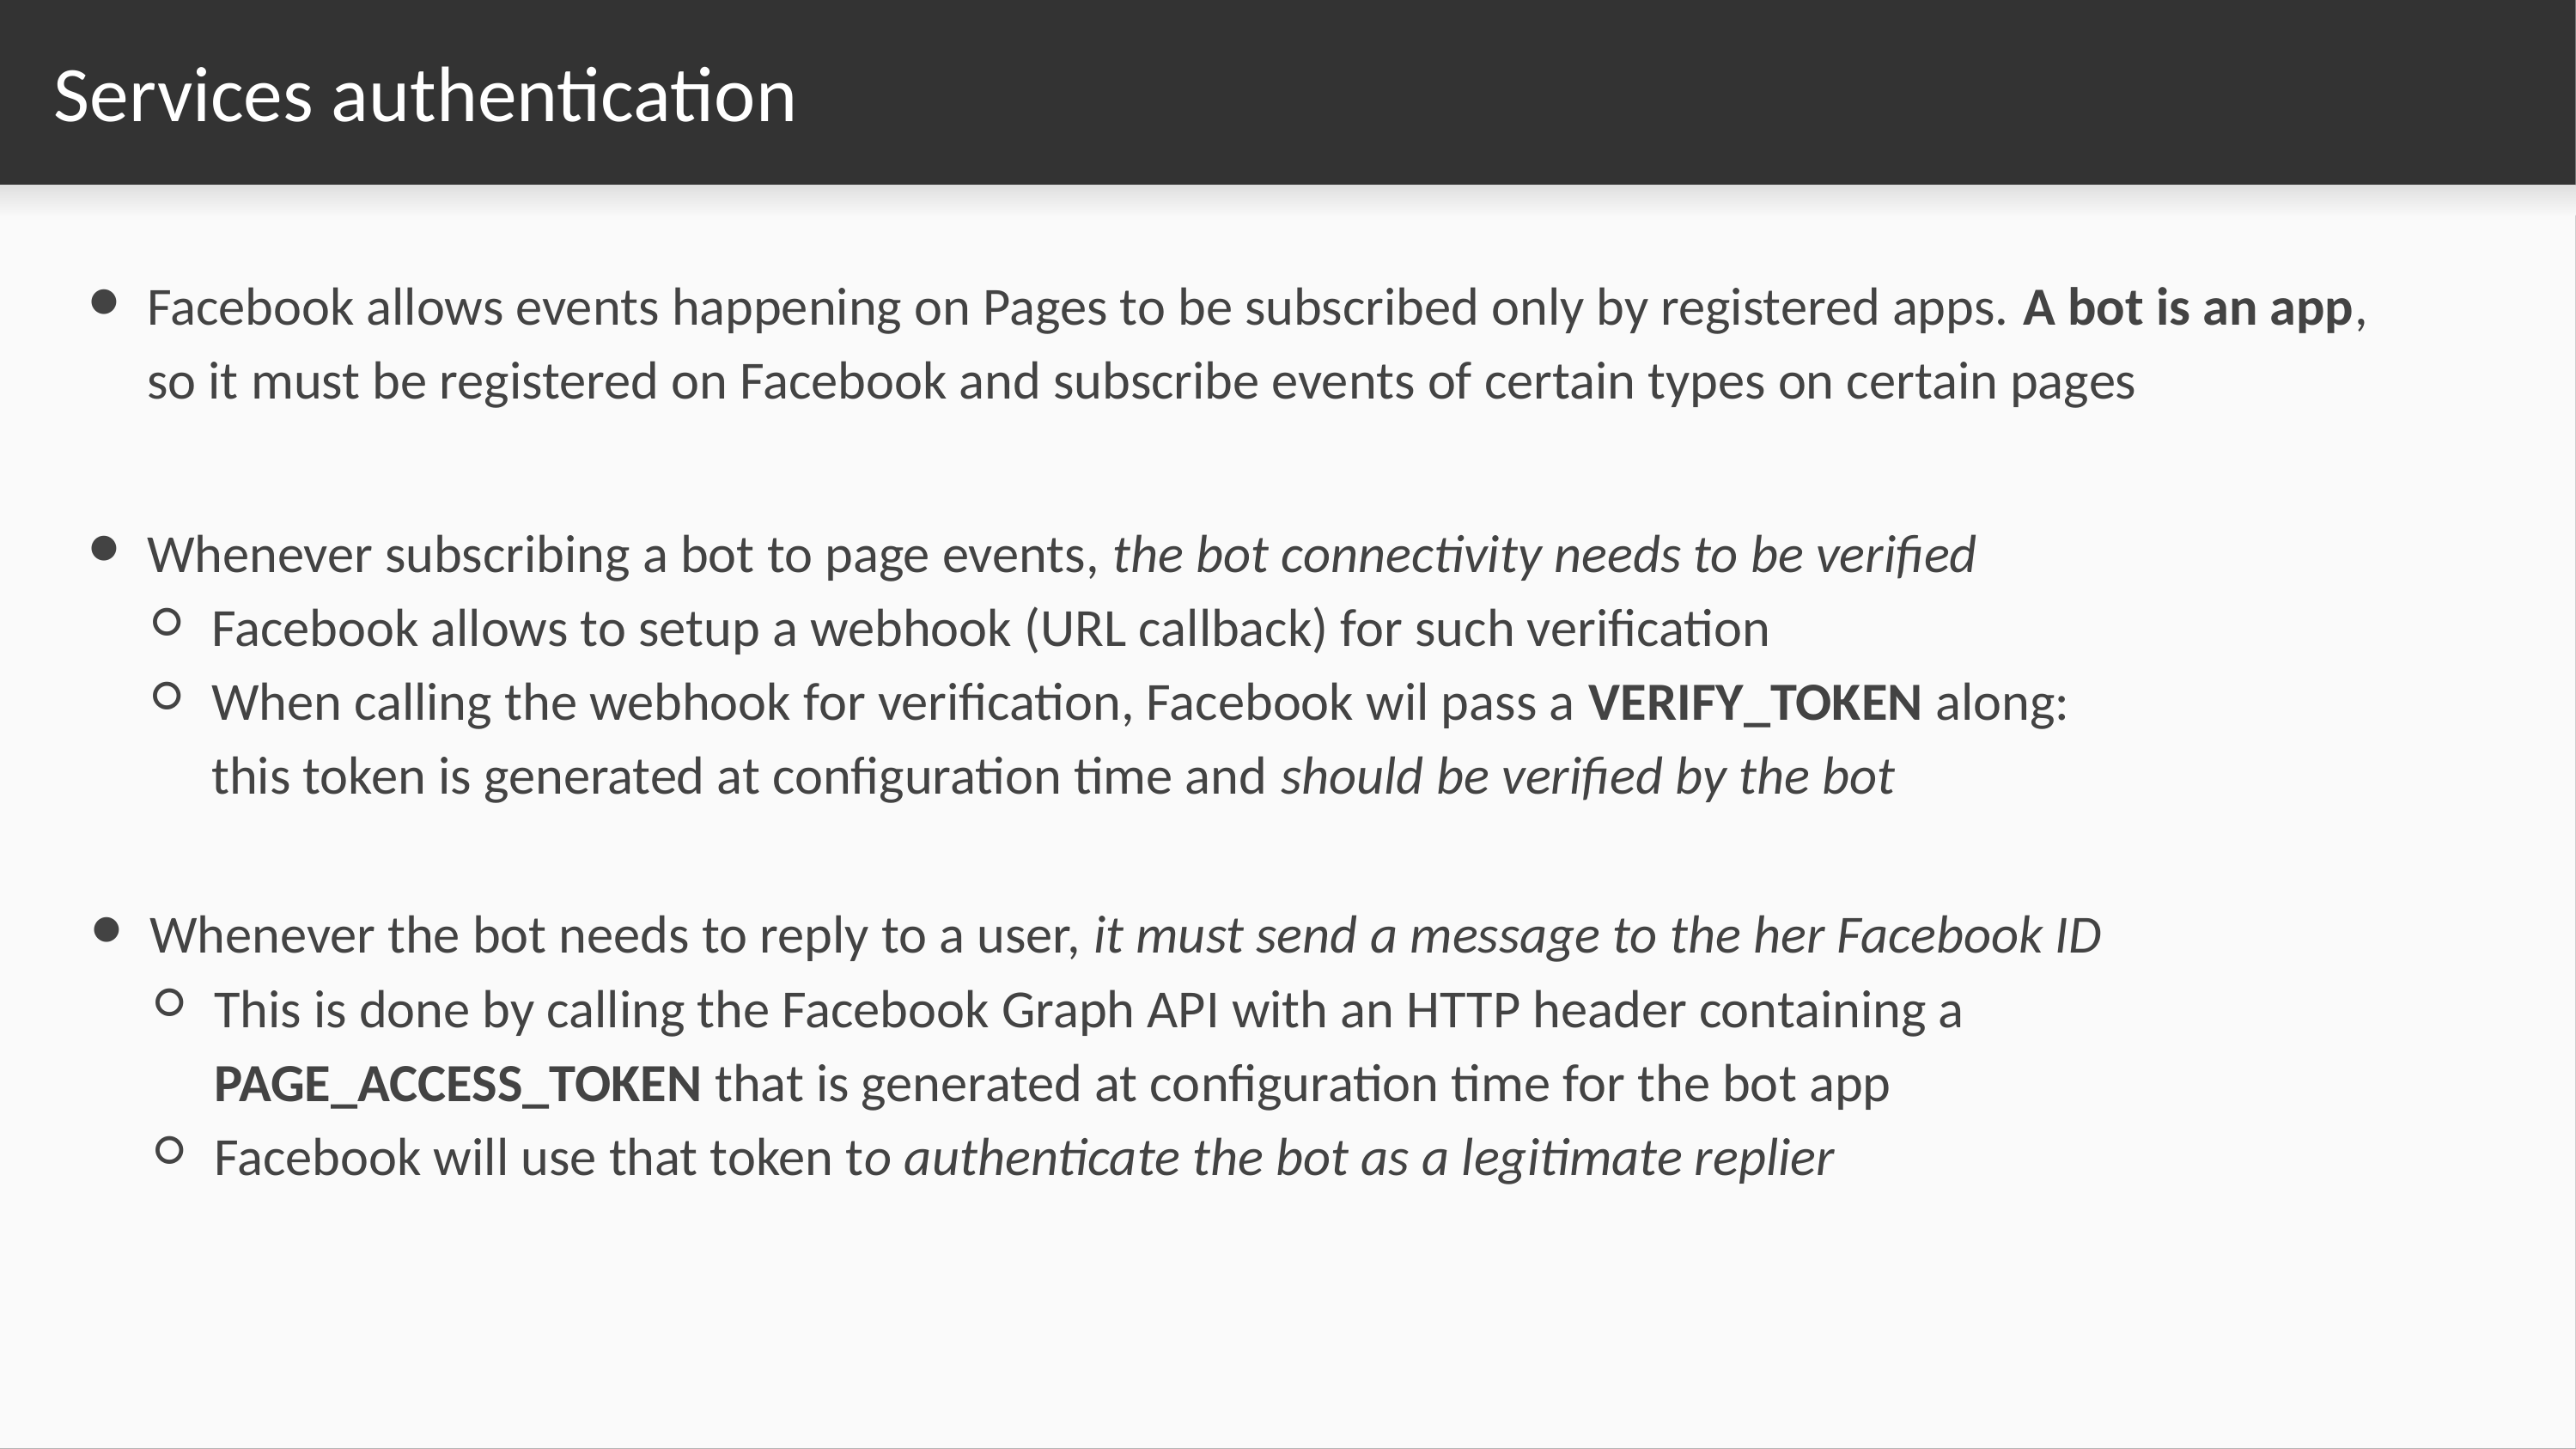

# Services authentication
Facebook allows events happening on Pages to be subscribed only by registered apps. A bot is an app, so it must be registered on Facebook and subscribe events of certain types on certain pages
Whenever subscribing a bot to page events, the bot connectivity needs to be verified
Facebook allows to setup a webhook (URL callback) for such verification
When calling the webhook for verification, Facebook wil pass a VERIFY_TOKEN along: this token is generated at configuration time and should be verified by the bot
Whenever the bot needs to reply to a user, it must send a message to the her Facebook ID
This is done by calling the Facebook Graph API with an HTTP header containing a PAGE_ACCESS_TOKEN that is generated at configuration time for the bot app
Facebook will use that token to authenticate the bot as a legitimate replier